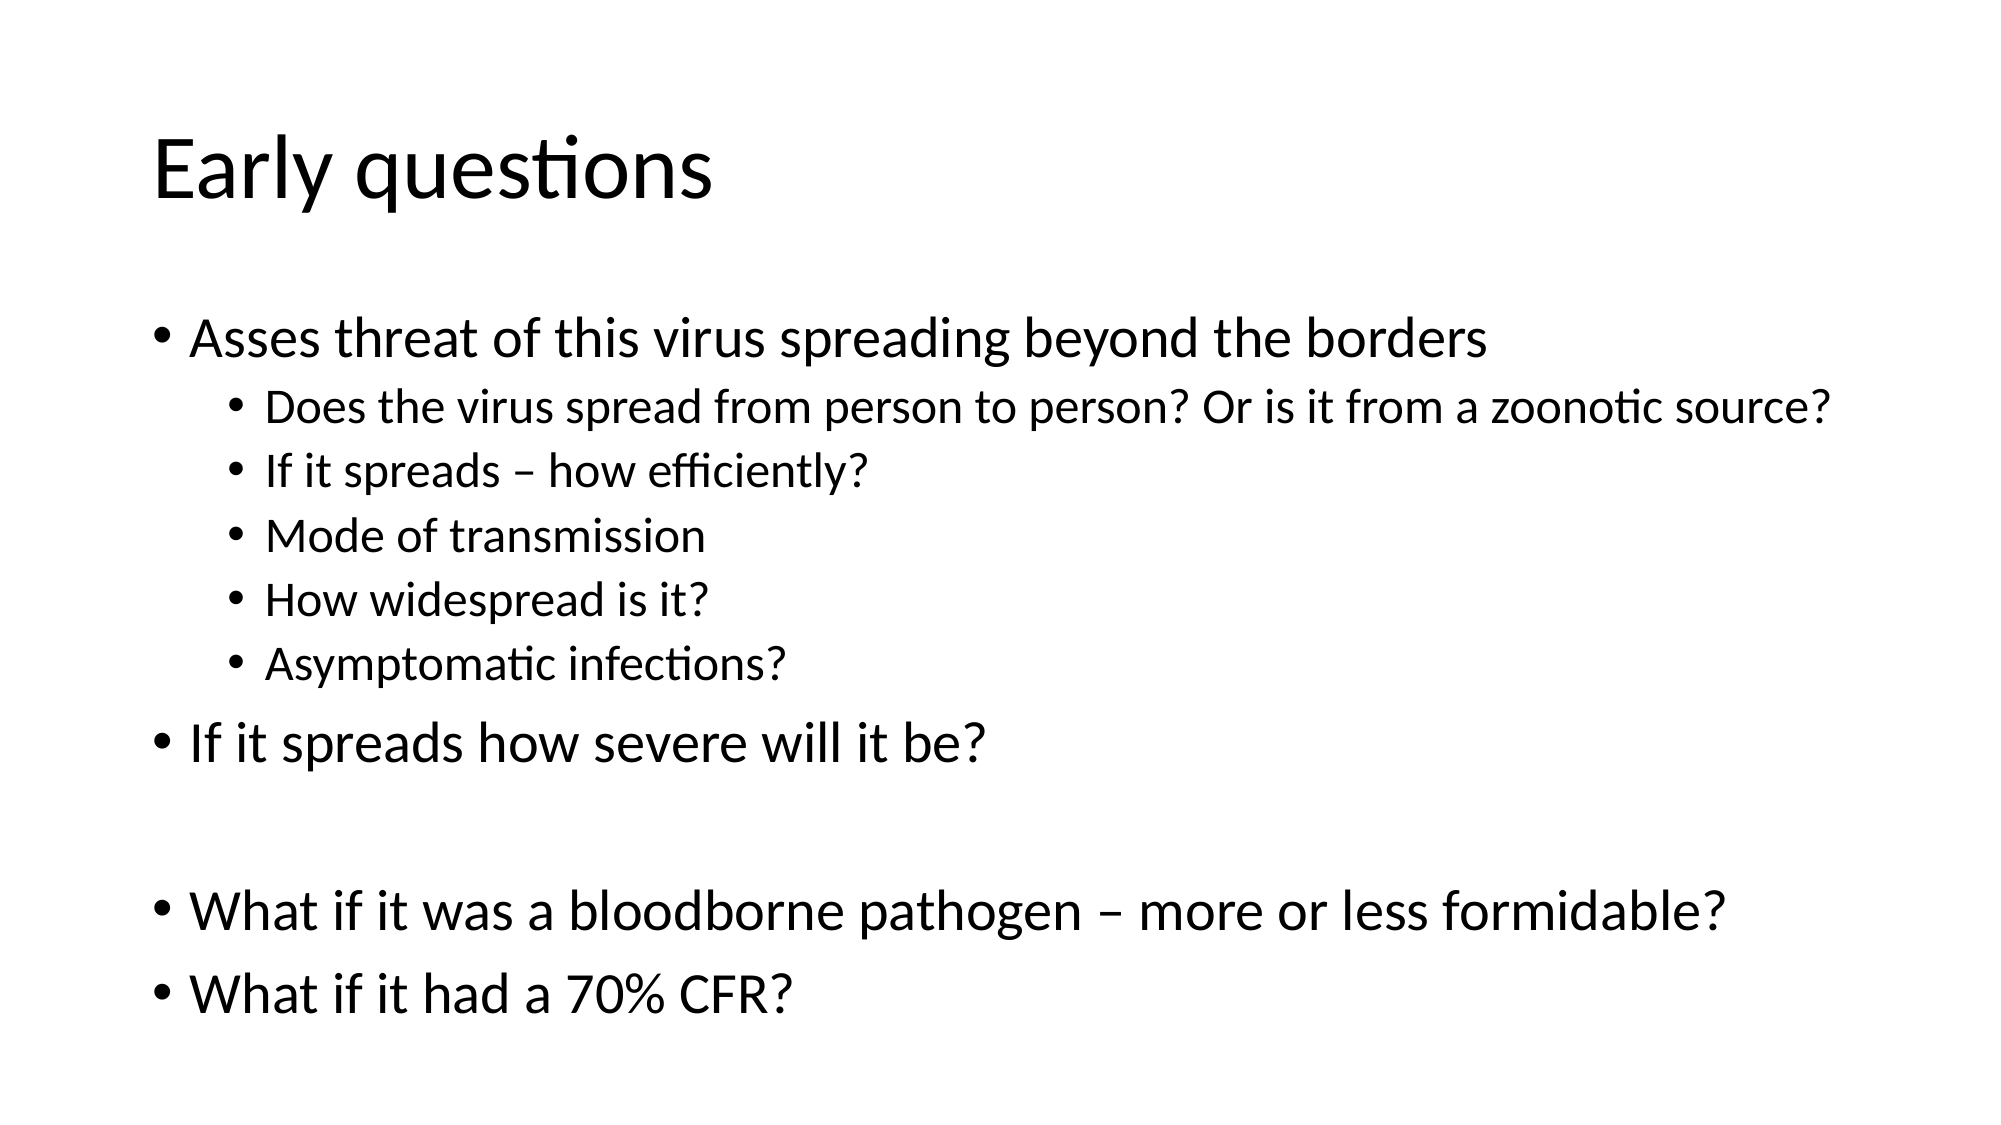

# Early questions
Asses threat of this virus spreading beyond the borders
Does the virus spread from person to person? Or is it from a zoonotic source?
If it spreads – how efficiently?
Mode of transmission
How widespread is it?
Asymptomatic infections?
If it spreads how severe will it be?

What if it was a bloodborne pathogen – more or less formidable?
What if it had a 70% CFR?